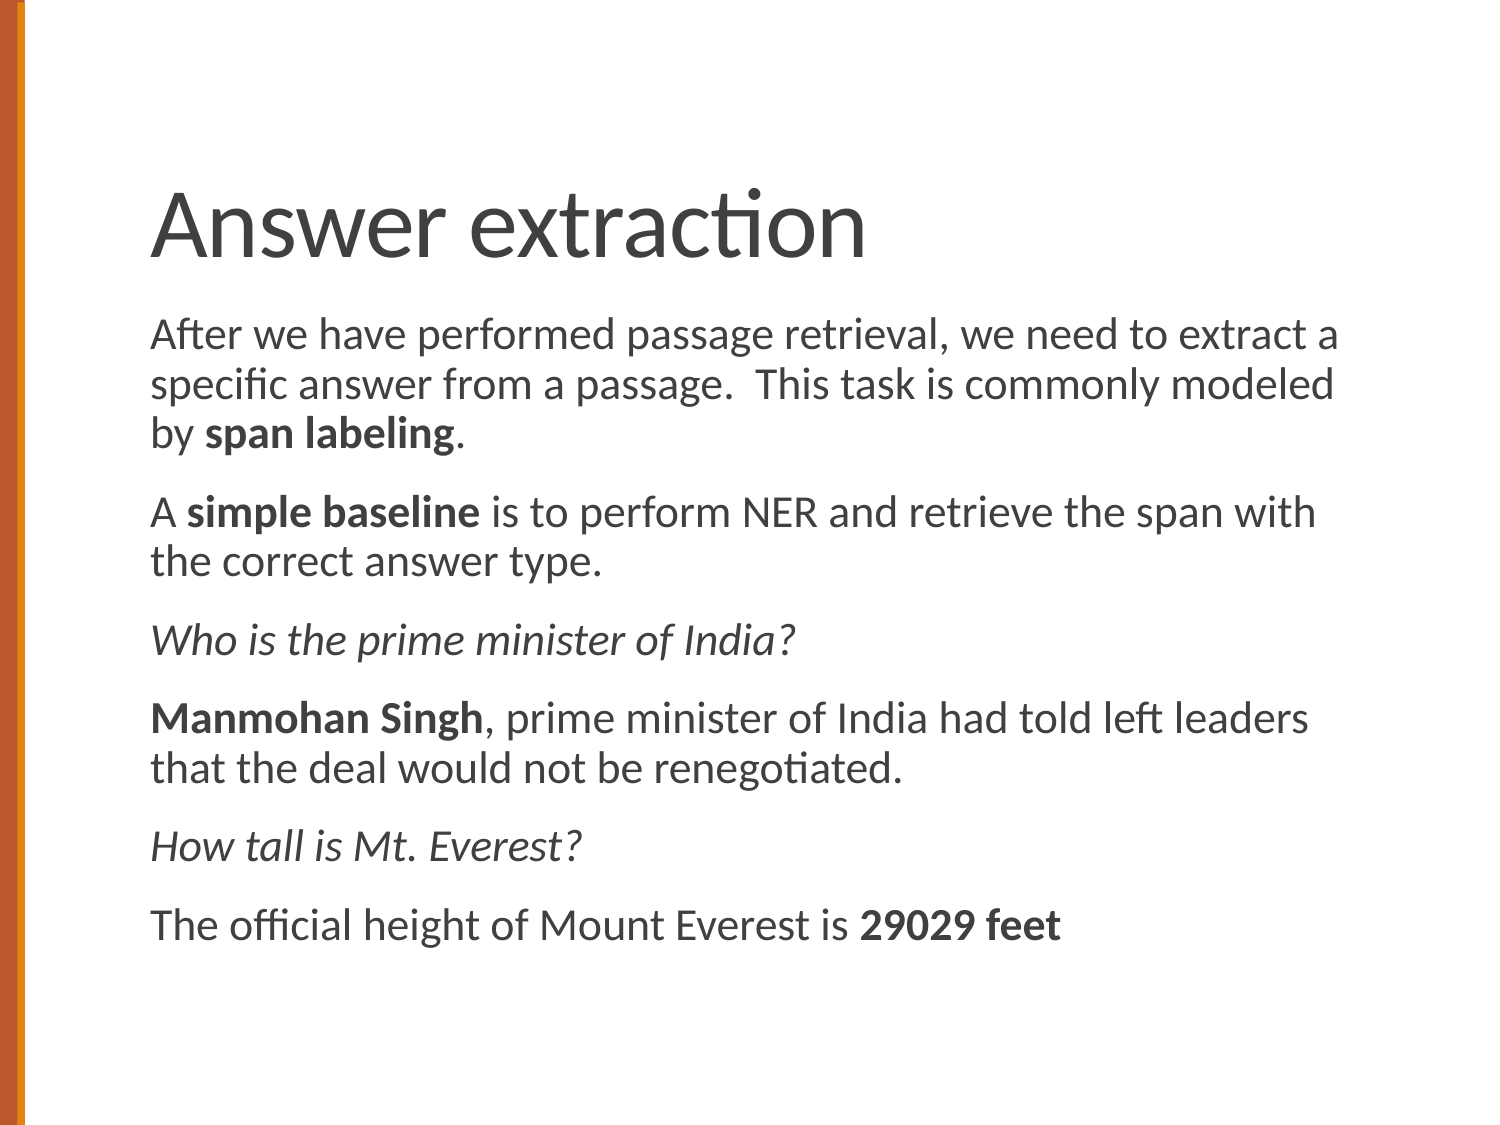

# Answer extraction
After we have performed passage retrieval, we need to extract a specific answer from a passage.  This task is commonly modeled by span labeling.
A simple baseline is to perform NER and retrieve the span with the correct answer type.
Who is the prime minister of India?
Manmohan Singh, prime minister of India had told left leaders that the deal would not be renegotiated.
How tall is Mt. Everest?
The official height of Mount Everest is 29029 feet